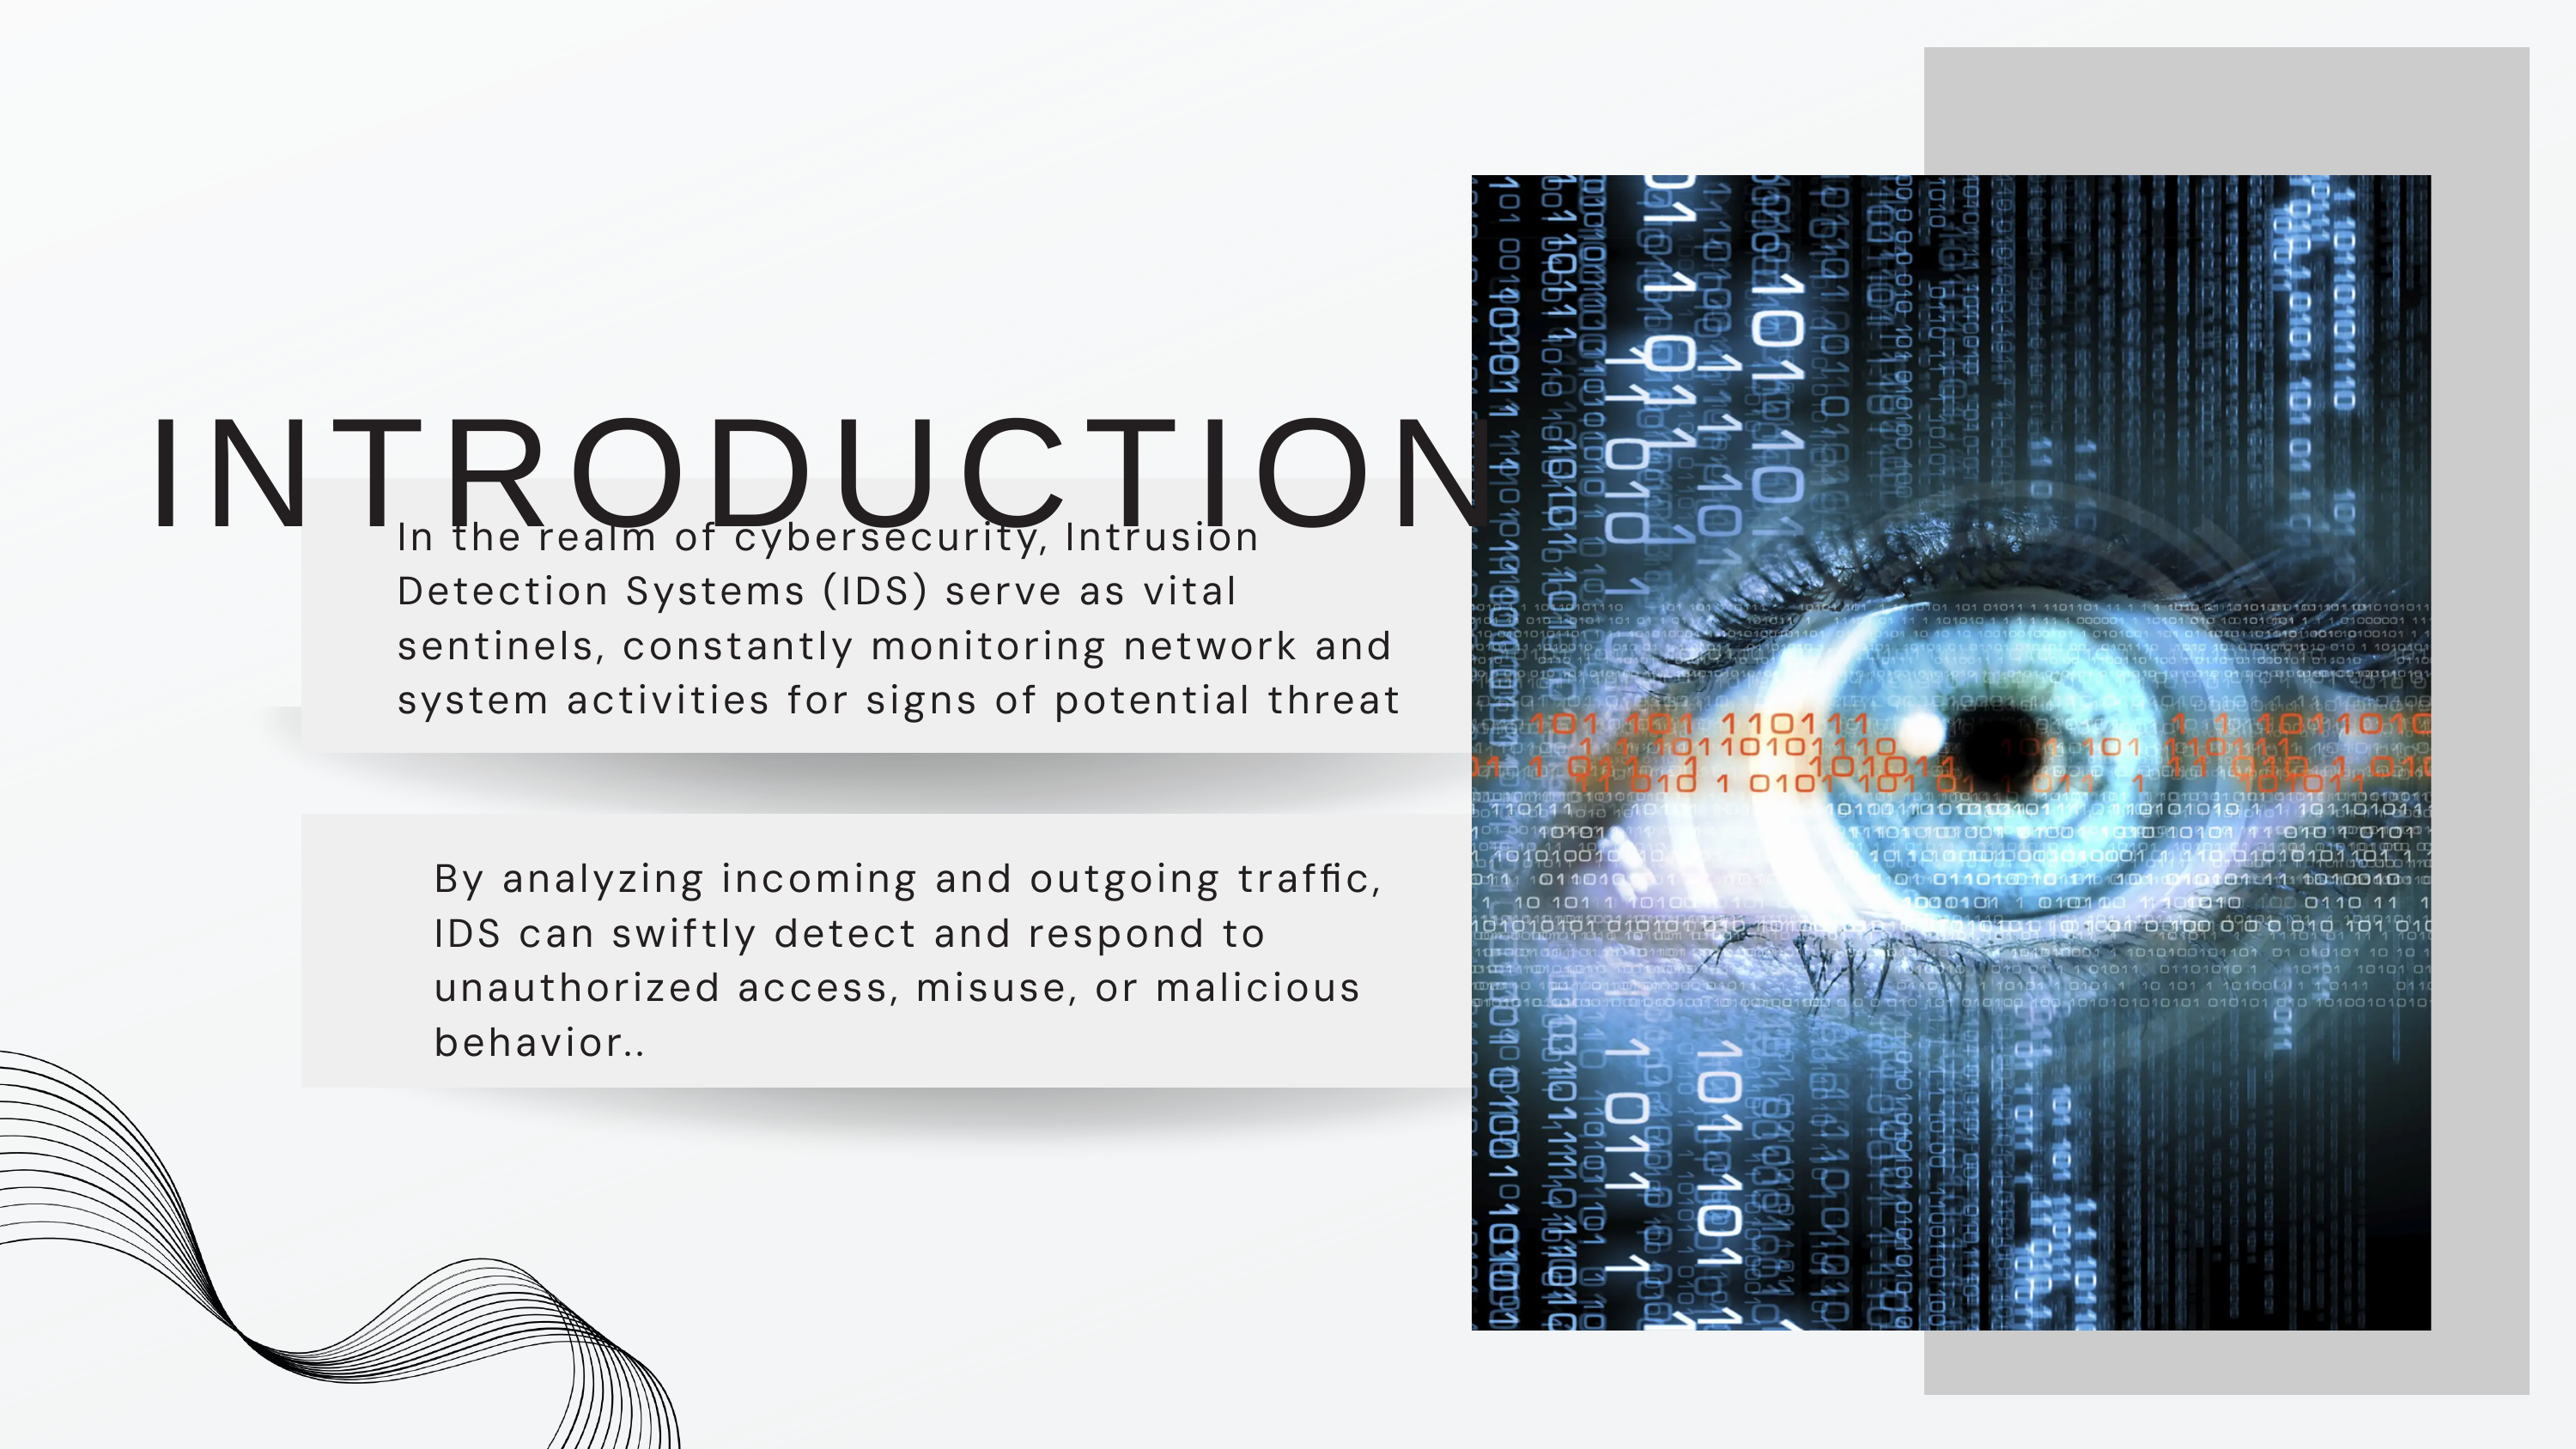

INTRODUCTION

In the realm of cybersecurity, Intrusion Detection Systems (IDS) serve as vital sentinels, constantly monitoring network and system activities for signs of potential threat

By analyzing incoming and outgoing traffic, IDS can swiftly detect and respond to unauthorized access, misuse, or malicious behavior..